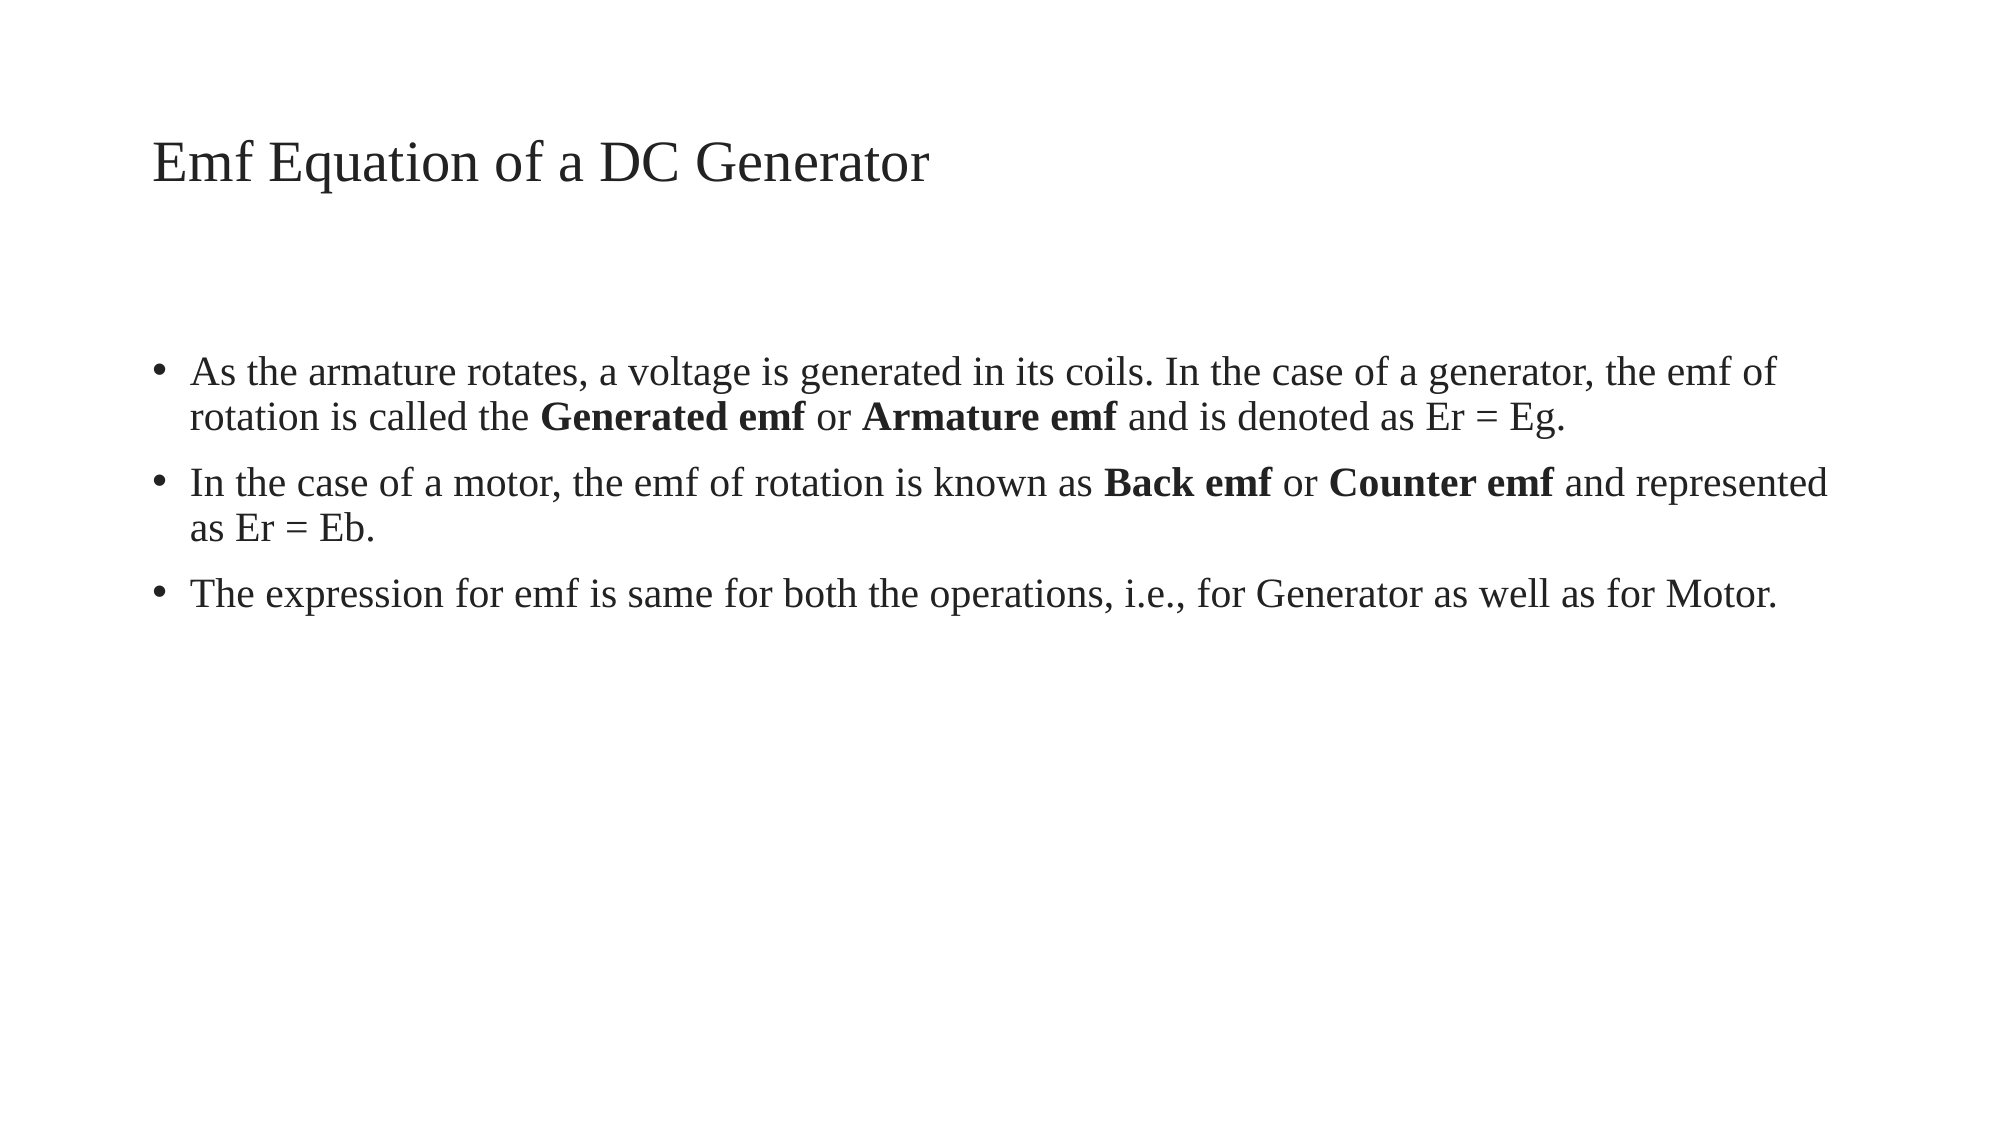

# Emf Equation of a DC Generator
As the armature rotates, a voltage is generated in its coils. In the case of a generator, the emf of rotation is called the Generated emf or Armature emf and is denoted as Er = Eg.
In the case of a motor, the emf of rotation is known as Back emf or Counter emf and represented as Er = Eb.
The expression for emf is same for both the operations, i.e., for Generator as well as for Motor.